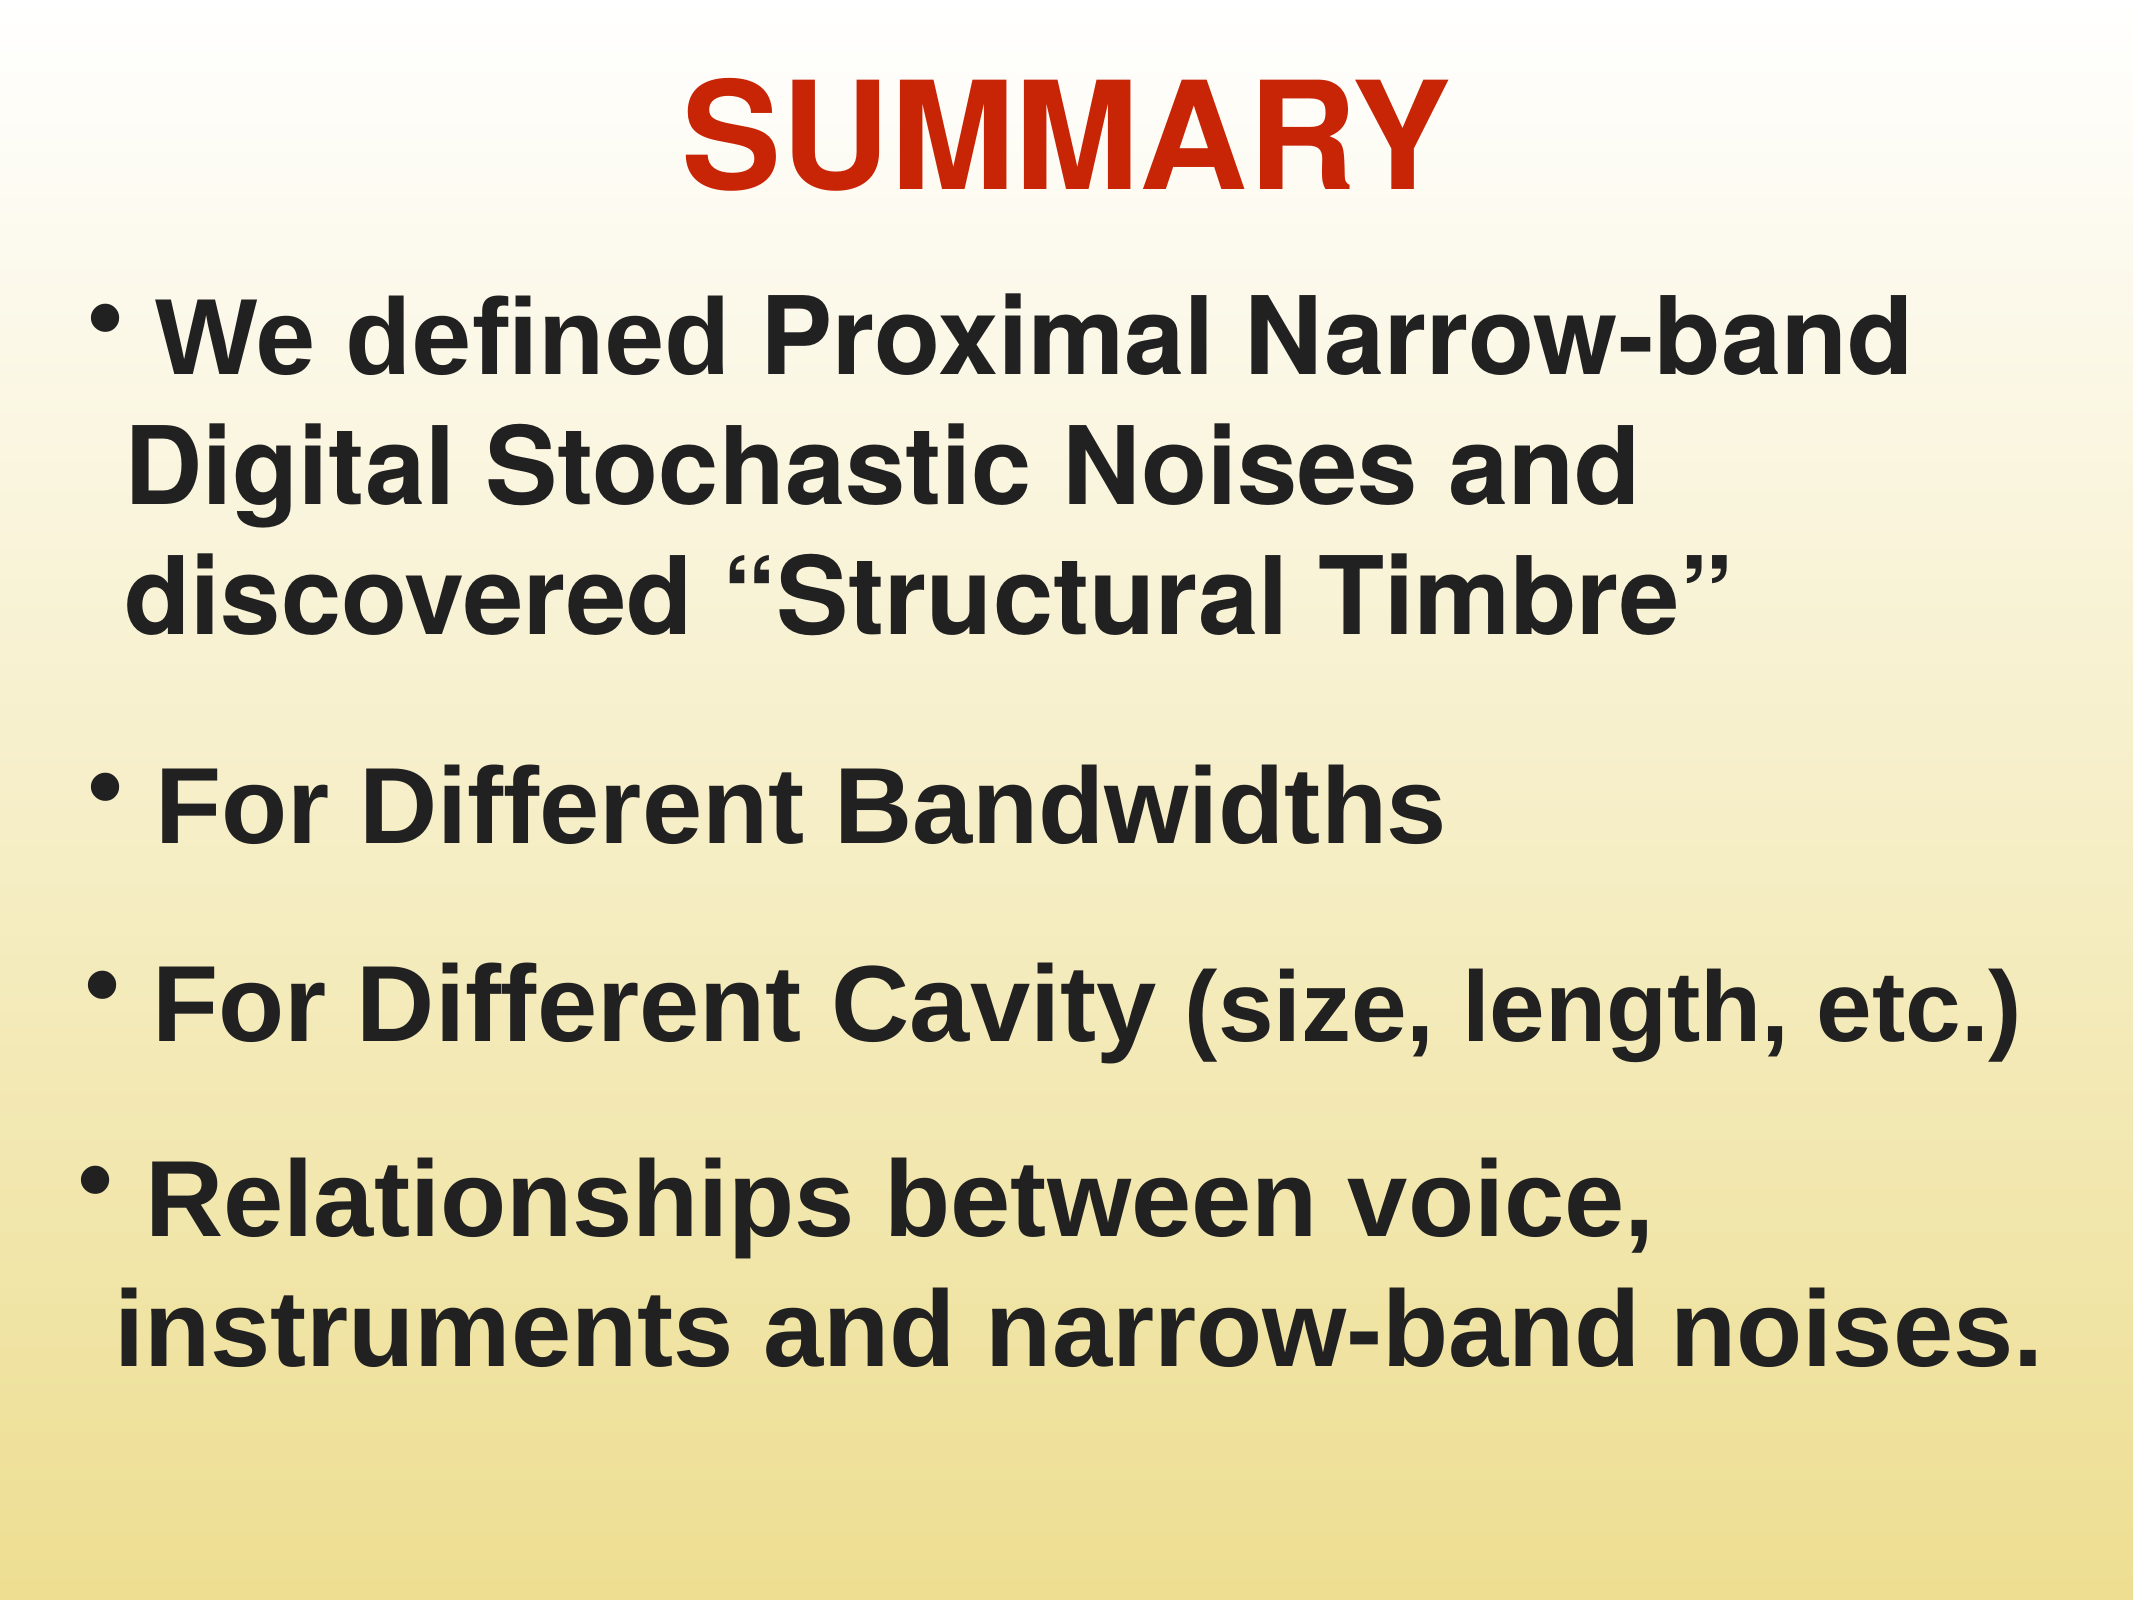

SUMMARY
 We defined Proximal Narrow-band Digital Stochastic Noises and discovered “Structural Timbre”
 For Different Bandwidths
 For Different Cavity (size, length, etc.)
 Relationships between voice, instruments and narrow-band noises.

61